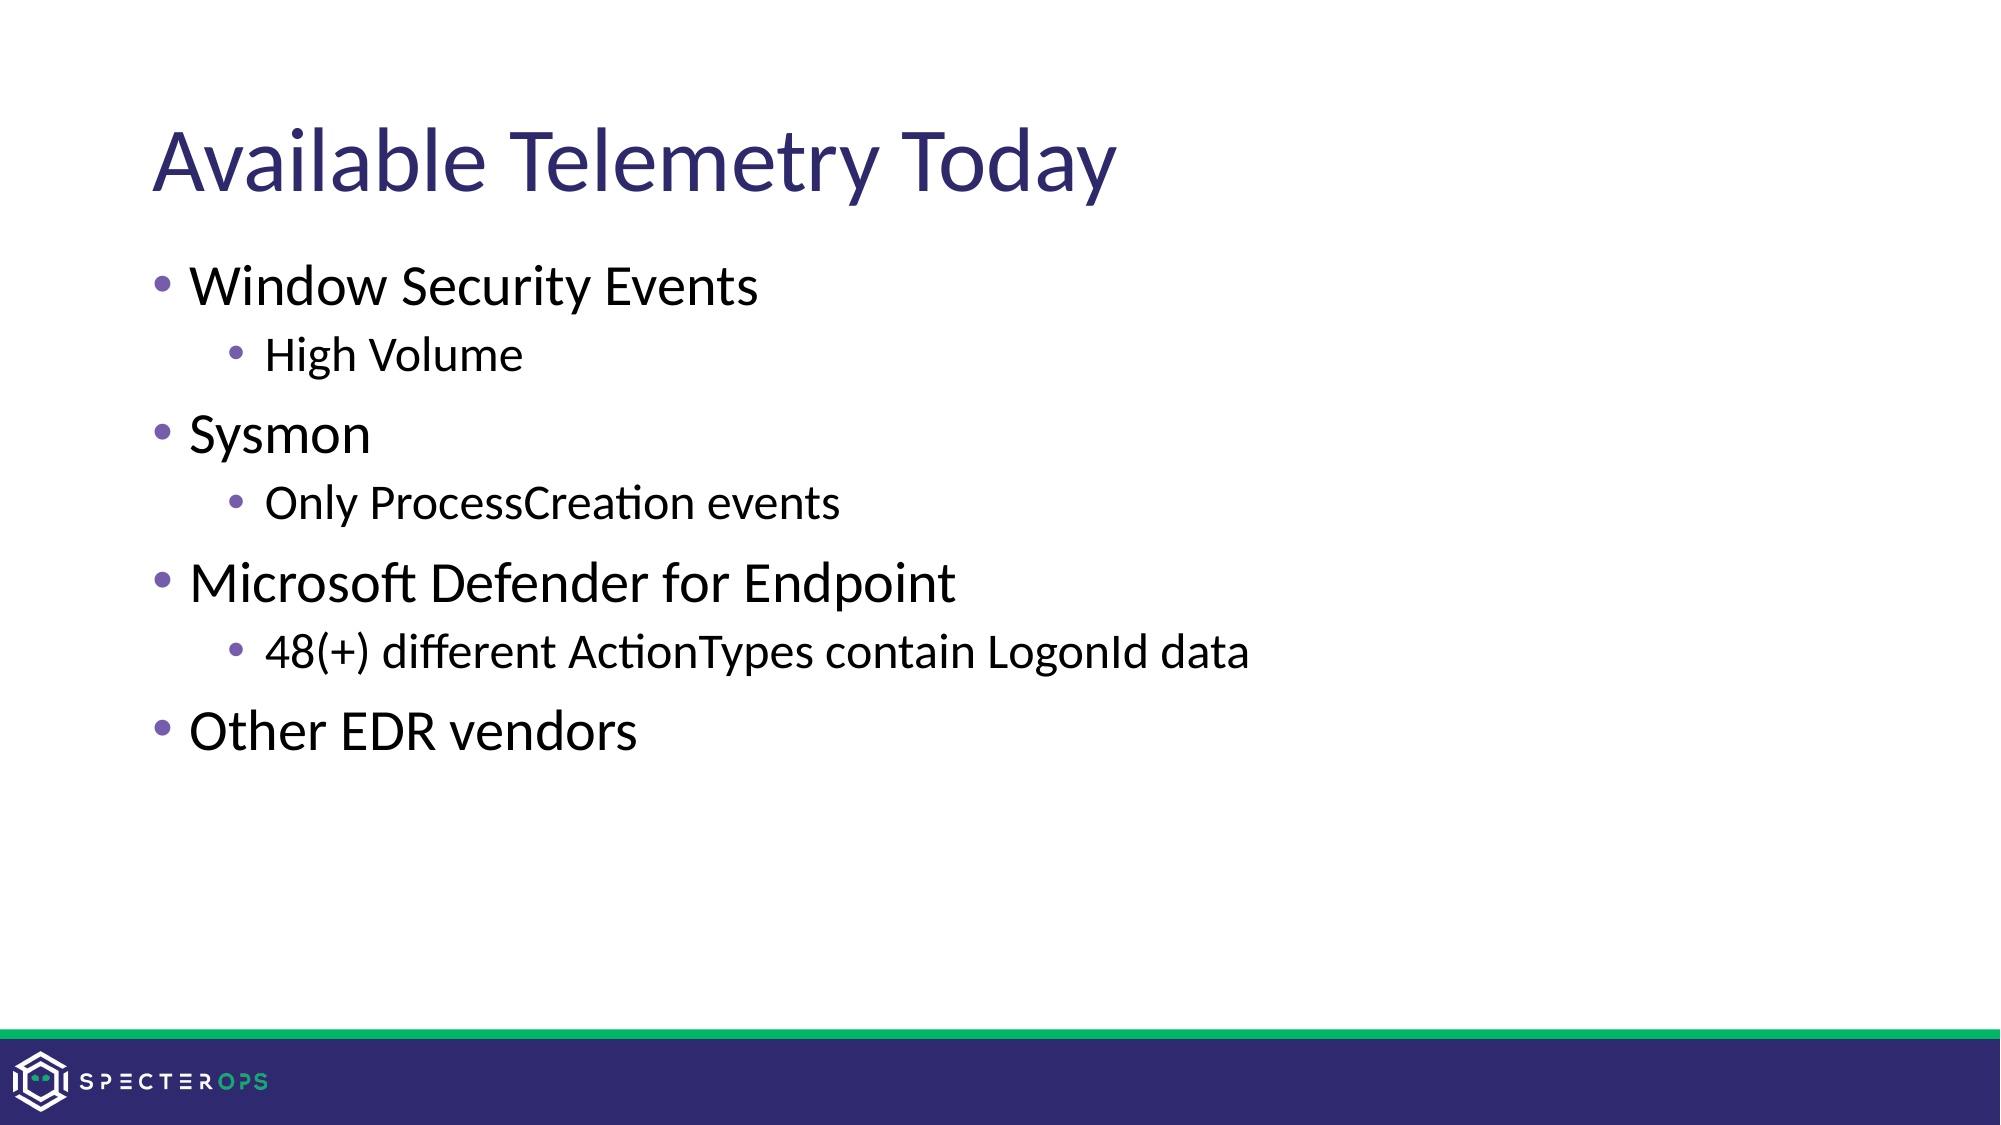

# Available Telemetry Today
Window Security Events
High Volume
Sysmon
Only ProcessCreation events
Microsoft Defender for Endpoint
48(+) different ActionTypes contain LogonId data
Other EDR vendors